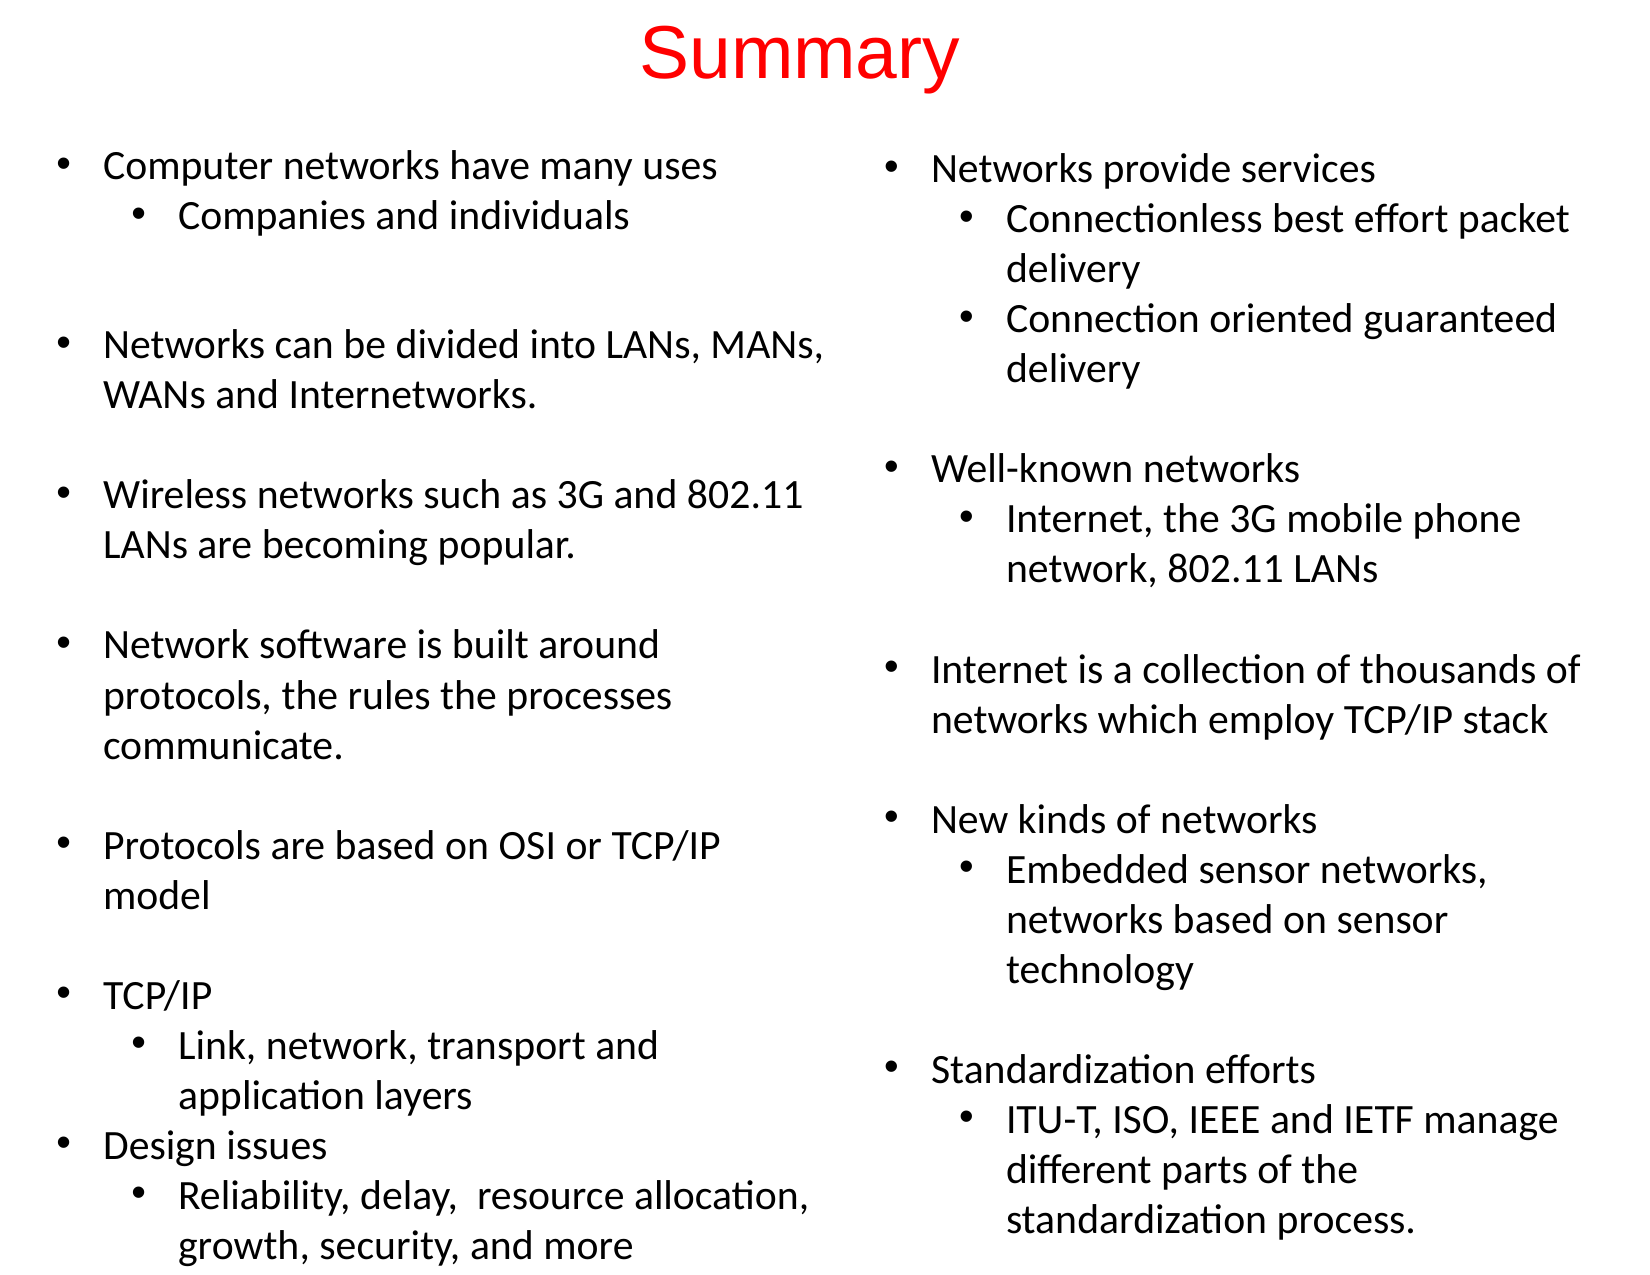

# Summary
Computer networks have many uses
Companies and individuals

Networks can be divided into LANs, MANs, WANs and Internetworks.

Wireless networks such as 3G and 802.11 LANs are becoming popular.

Network software is built around protocols, the rules the processes communicate.

Protocols are based on OSI or TCP/IP model

TCP/IP
Link, network, transport and application layers
Design issues
Reliability, delay,  resource allocation, growth, security, and more

Networks provide services
Connectionless best effort packet delivery
Connection oriented guaranteed delivery

Well-known networks
Internet, the 3G mobile phone network, 802.11 LANs

Internet is a collection of thousands of networks which employ TCP/IP stack

New kinds of networks
Embedded sensor networks, networks based on sensor technology

Standardization efforts
ITU-T, ISO, IEEE and IETF manage different parts of the standardization process.